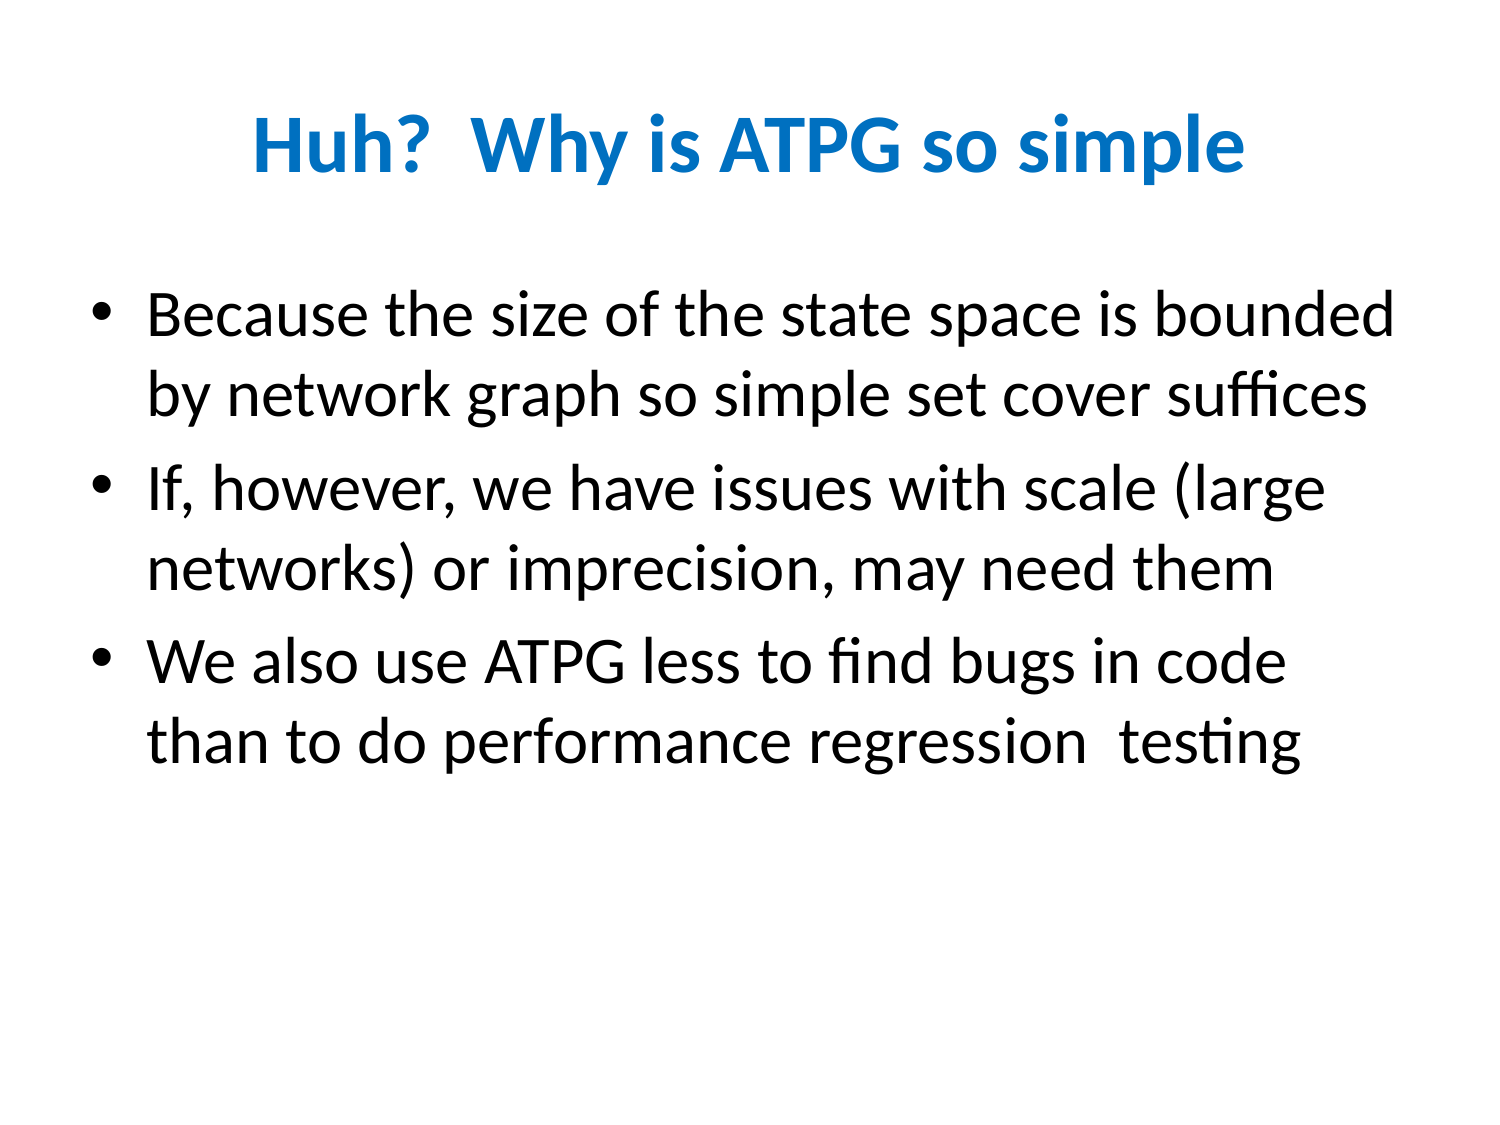

# Huh?  Why is ATPG so simple
Because the size of the state space is bounded by network graph so simple set cover suffices
If, however, we have issues with scale (large networks) or imprecision, may need them
We also use ATPG less to find bugs in code than to do performance regression  testing